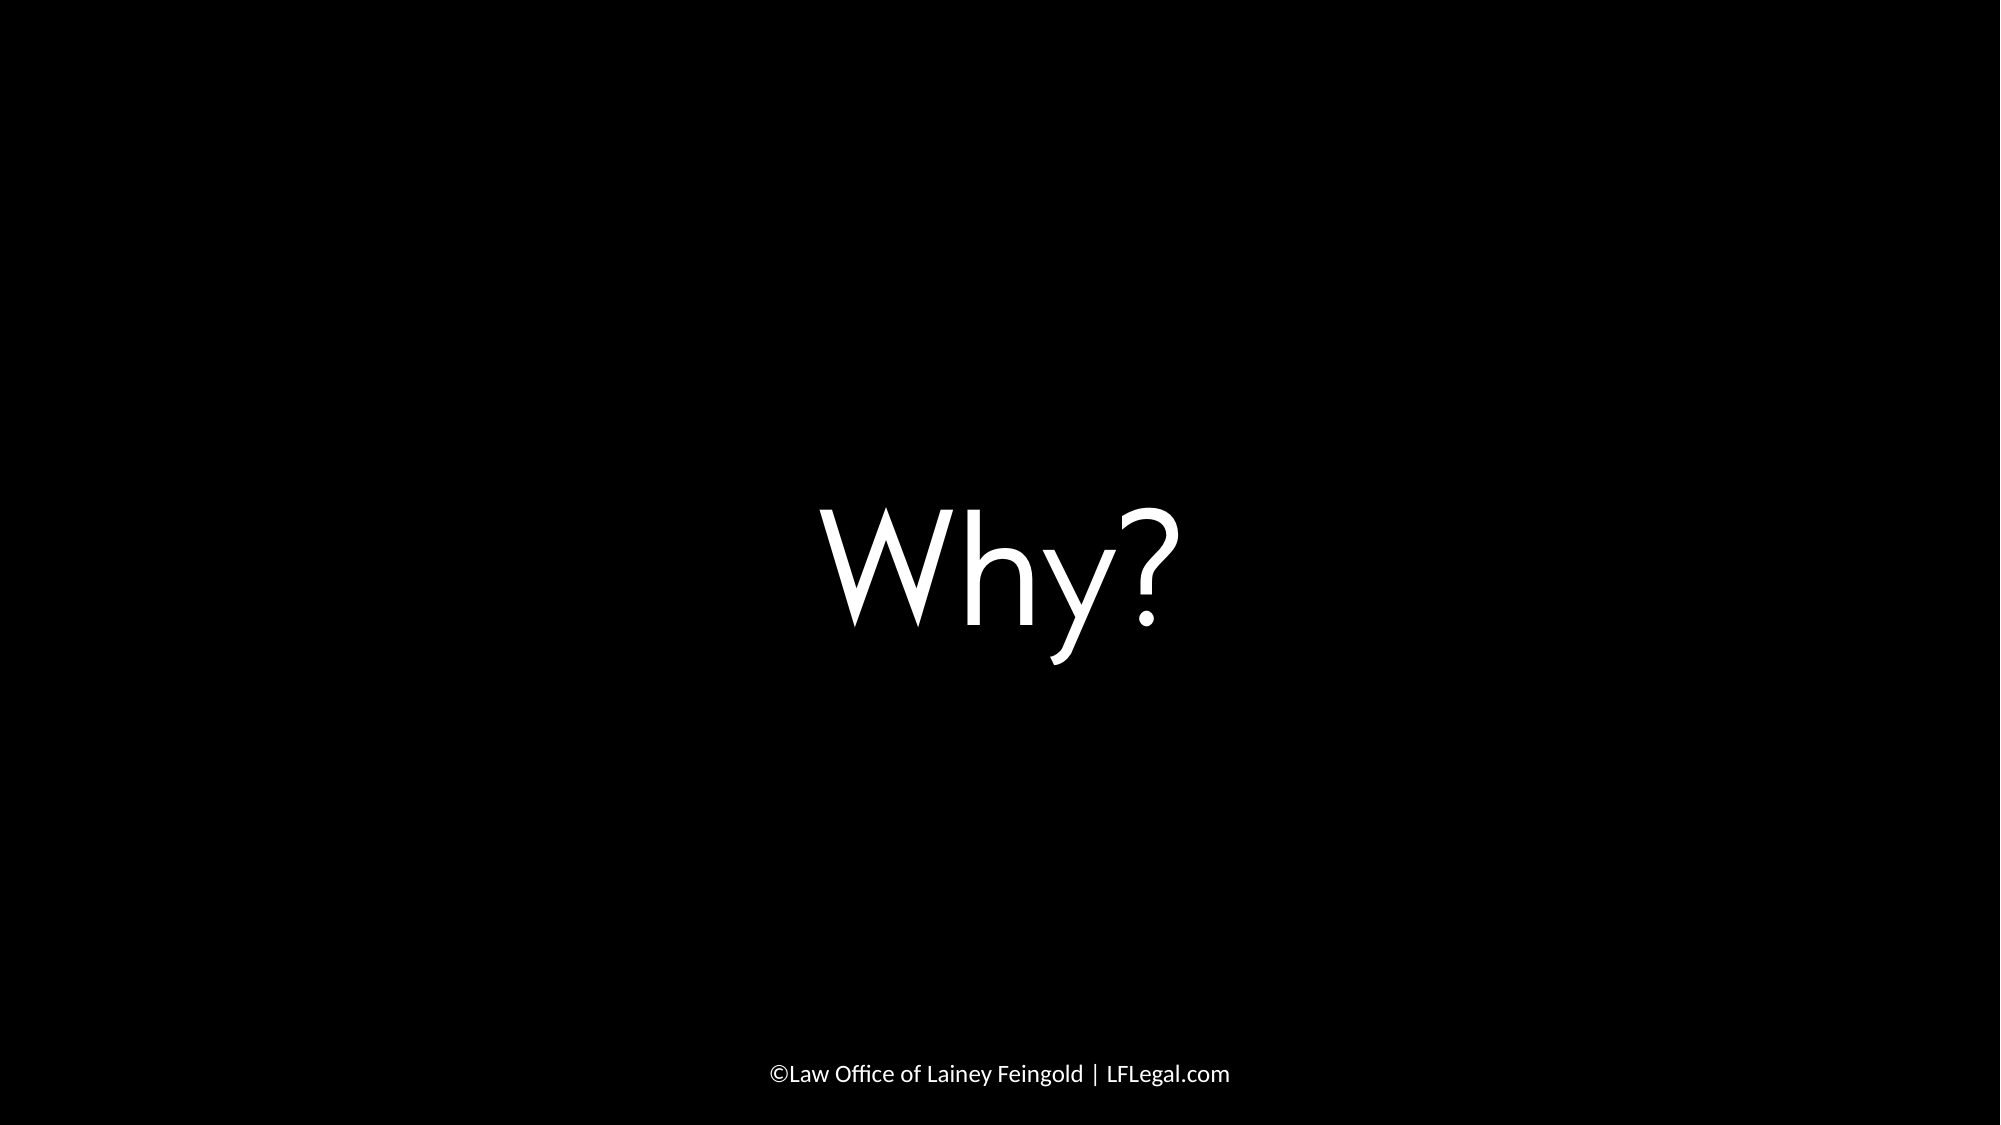

#

Why?
©Law Office of Lainey Feingold | LFLegal.com